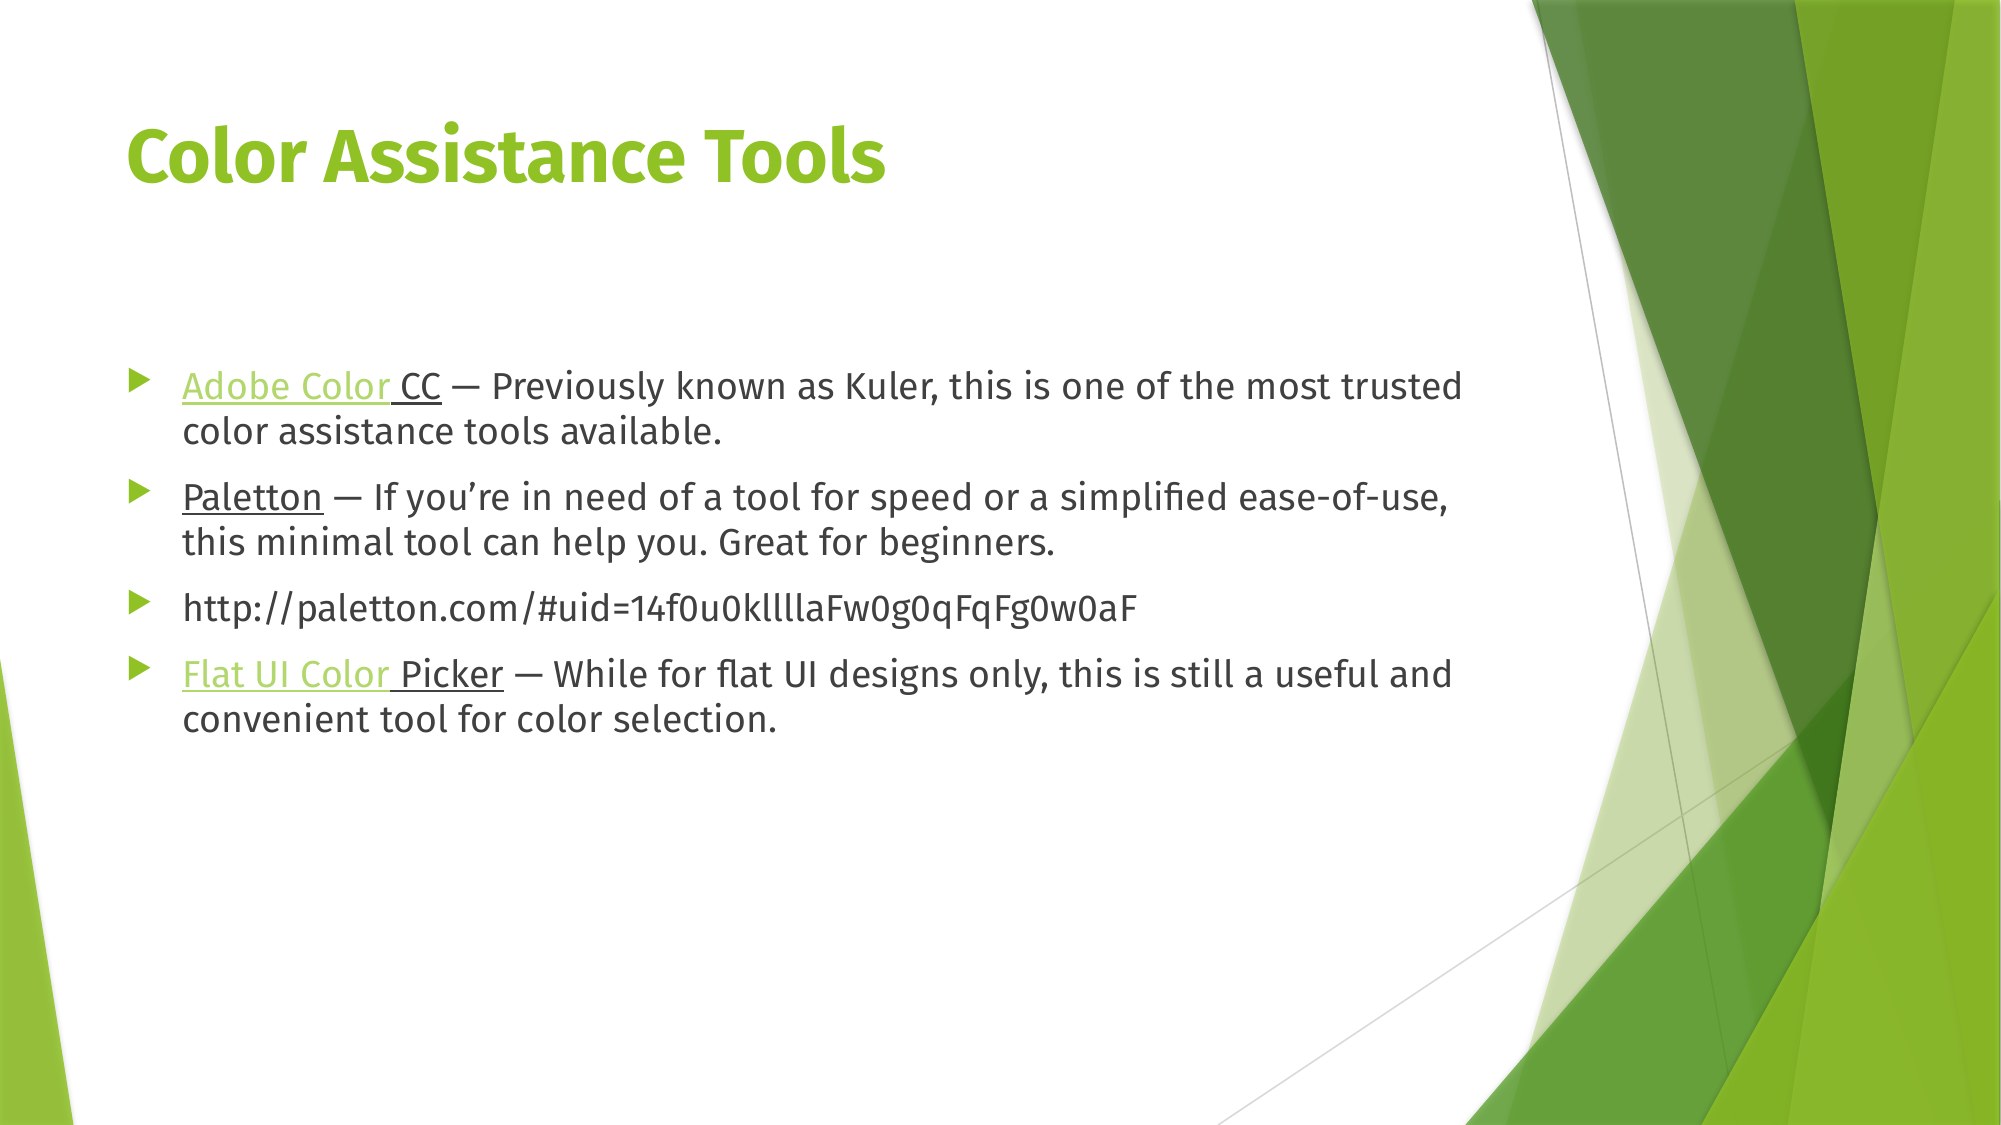

# Color Assistance Tools
Adobe Color CC — Previously known as Kuler, this is one of the most trusted color assistance tools available.
Paletton — If you’re in need of a tool for speed or a simplified ease-of-use, this minimal tool can help you. Great for beginners.
http://paletton.com/#uid=14f0u0kllllaFw0g0qFqFg0w0aF
Flat UI Color Picker — While for flat UI designs only, this is still a useful and convenient tool for color selection.